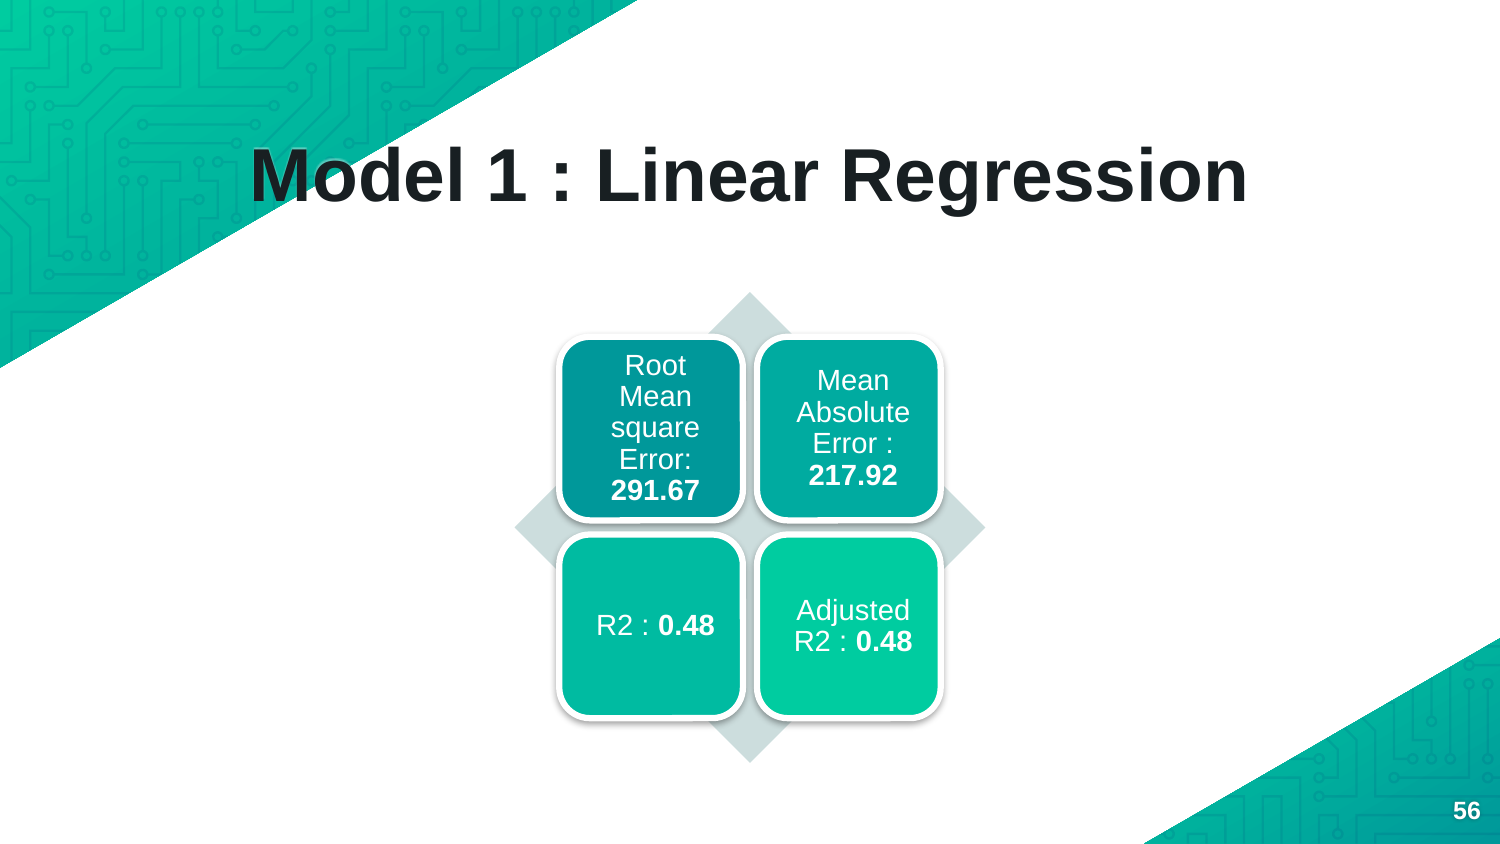

# Model 1 : Linear Regression
Root Mean square Error: 291.67
Mean Absolute Error : 217.92
R2 : 0.48
Adjusted R2 : 0.48
56